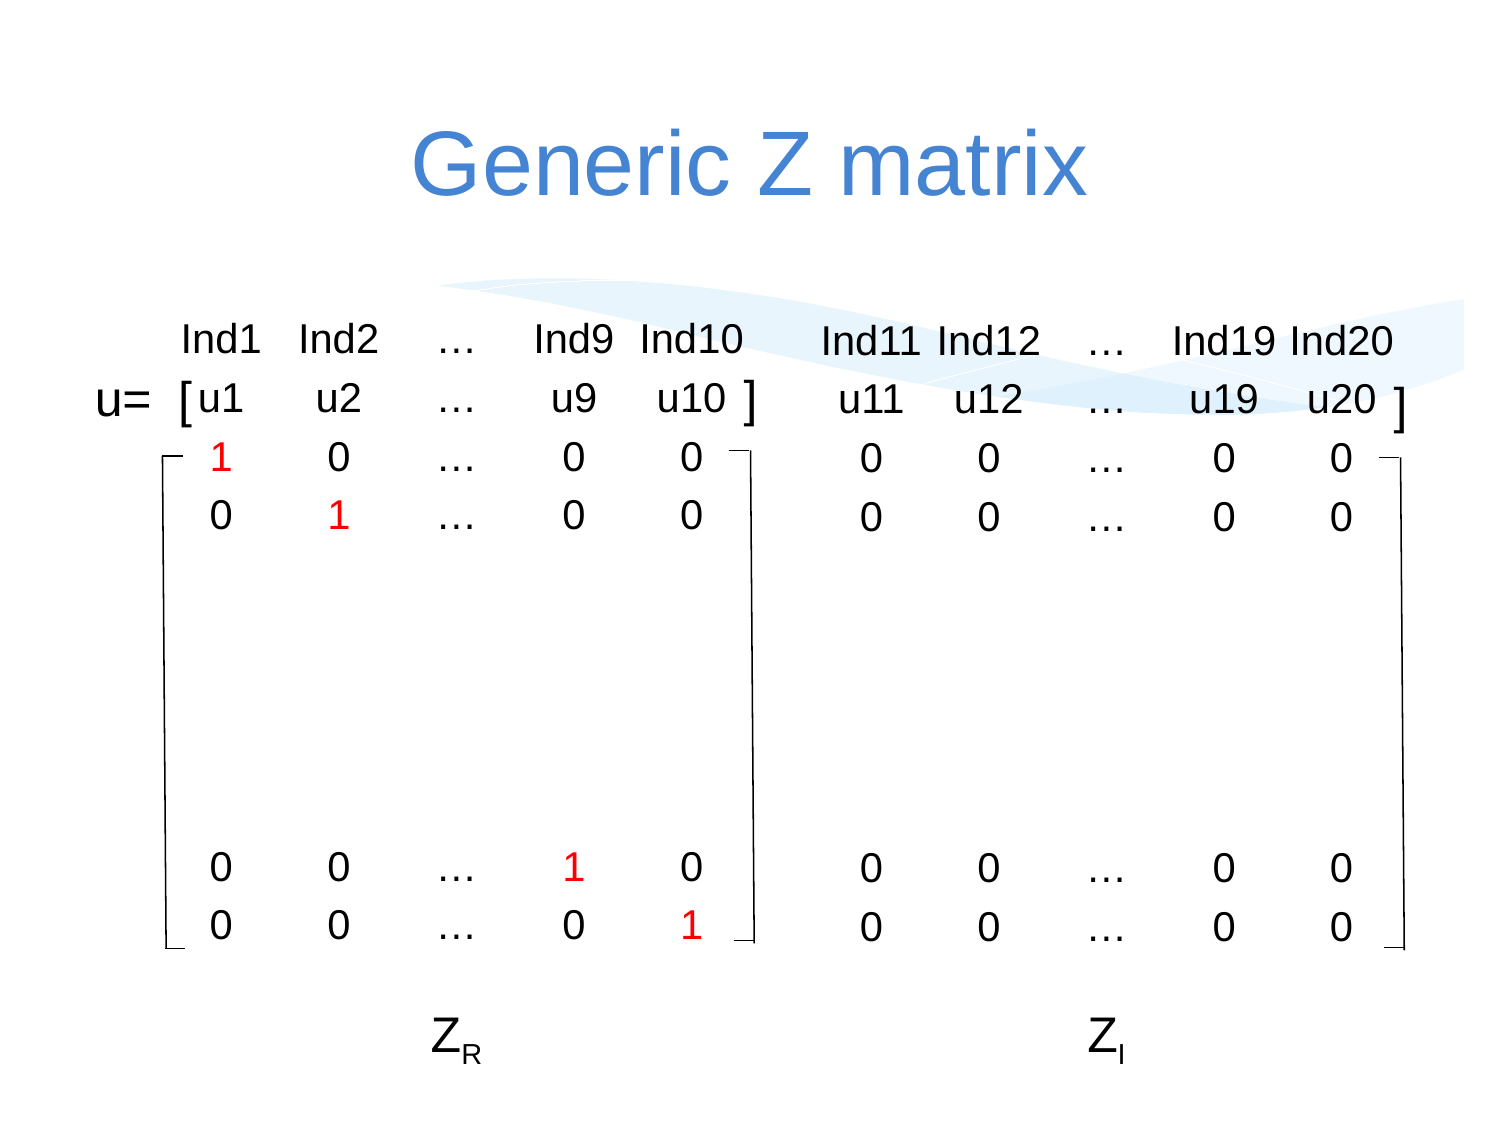

# Generic Z matrix
| Ind1 | Ind2 | … | Ind9 | Ind10 |
| --- | --- | --- | --- | --- |
| u1 | u2 | … | u9 | u10 |
| 1 | 0 | … | 0 | 0 |
| 0 | 1 | … | 0 | 0 |
|  |  |  |  |  |
|  |  |  |  |  |
|  |  |  |  |  |
|  |  |  |  |  |
|  |  |  |  |  |
| 0 | 0 | … | 1 | 0 |
| 0 | 0 | … | 0 | 1 |
| Ind11 | Ind12 | … | Ind19 | Ind20 |
| --- | --- | --- | --- | --- |
| u11 | u12 | … | u19 | u20 |
| 0 | 0 | … | 0 | 0 |
| 0 | 0 | … | 0 | 0 |
|  |  |  |  |  |
|  |  |  |  |  |
|  |  |  |  |  |
|  |  |  |  |  |
|  |  |  |  |  |
| 0 | 0 | … | 0 | 0 |
| 0 | 0 | … | 0 | 0 |
u=
]
[
]
ZR
ZI